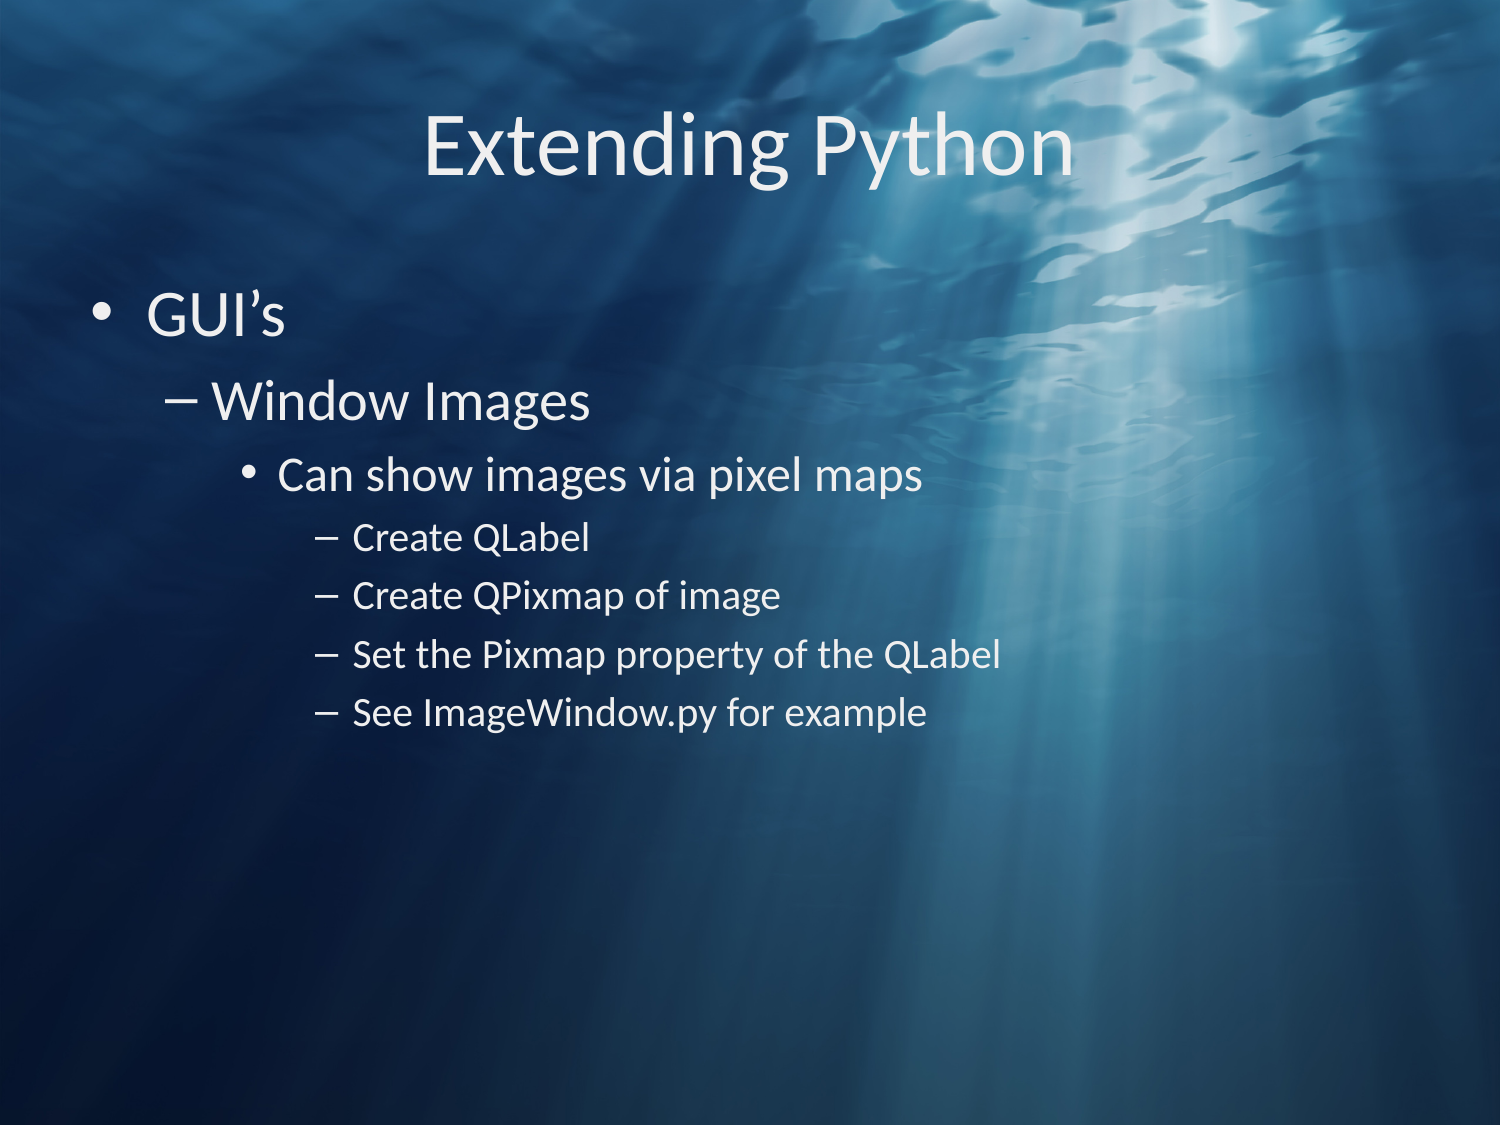

# Extending Python
GUI’s
Window Images
Can show images via pixel maps
Create QLabel
Create QPixmap of image
Set the Pixmap property of the QLabel
See ImageWindow.py for example